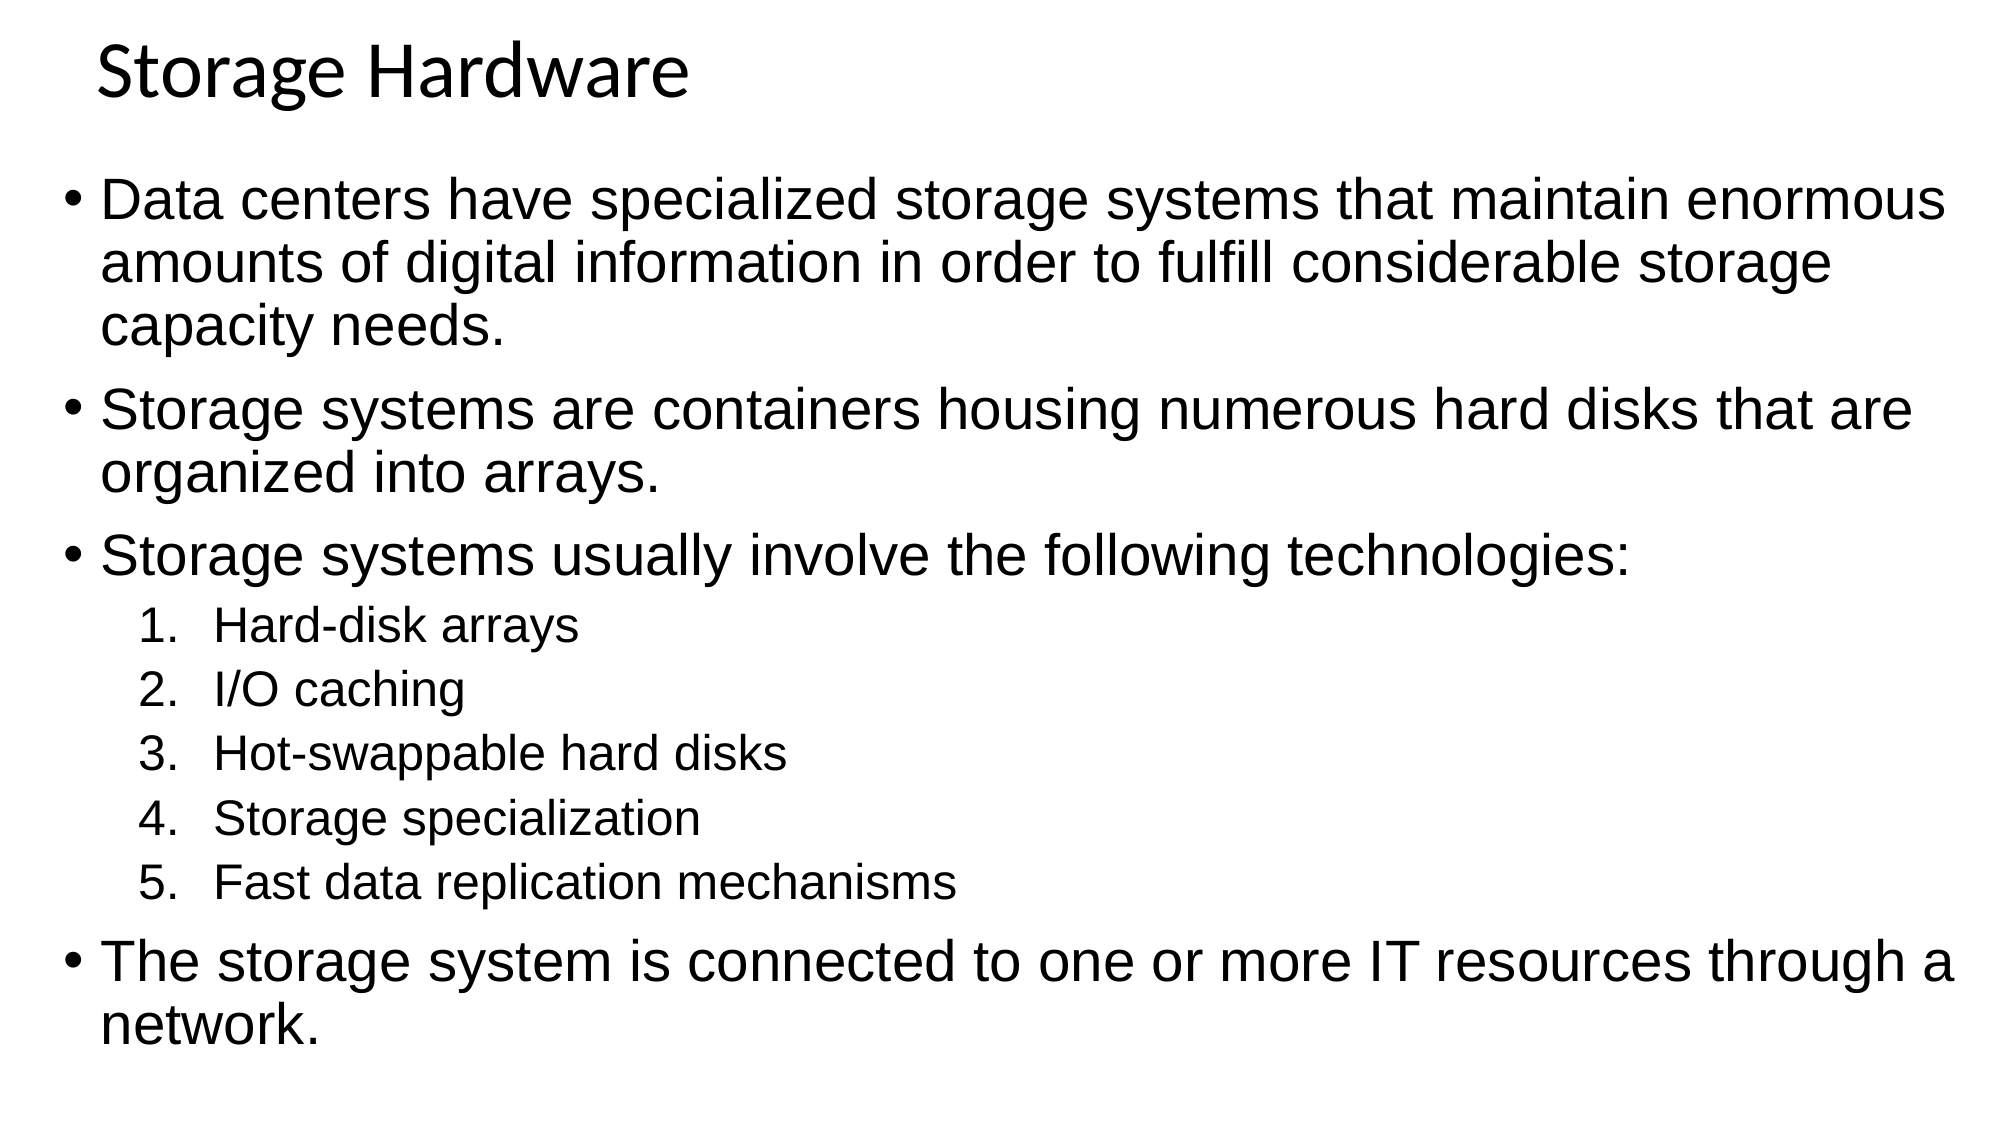

# Storage Hardware
Data centers have specialized storage systems that maintain enormous amounts of digital information in order to fulfill considerable storage capacity needs.
Storage systems are containers housing numerous hard disks that are organized into arrays.
Storage systems usually involve the following technologies:
Hard-disk arrays
I/O caching
Hot-swappable hard disks
Storage specialization
Fast data replication mechanisms
The storage system is connected to one or more IT resources through a network.